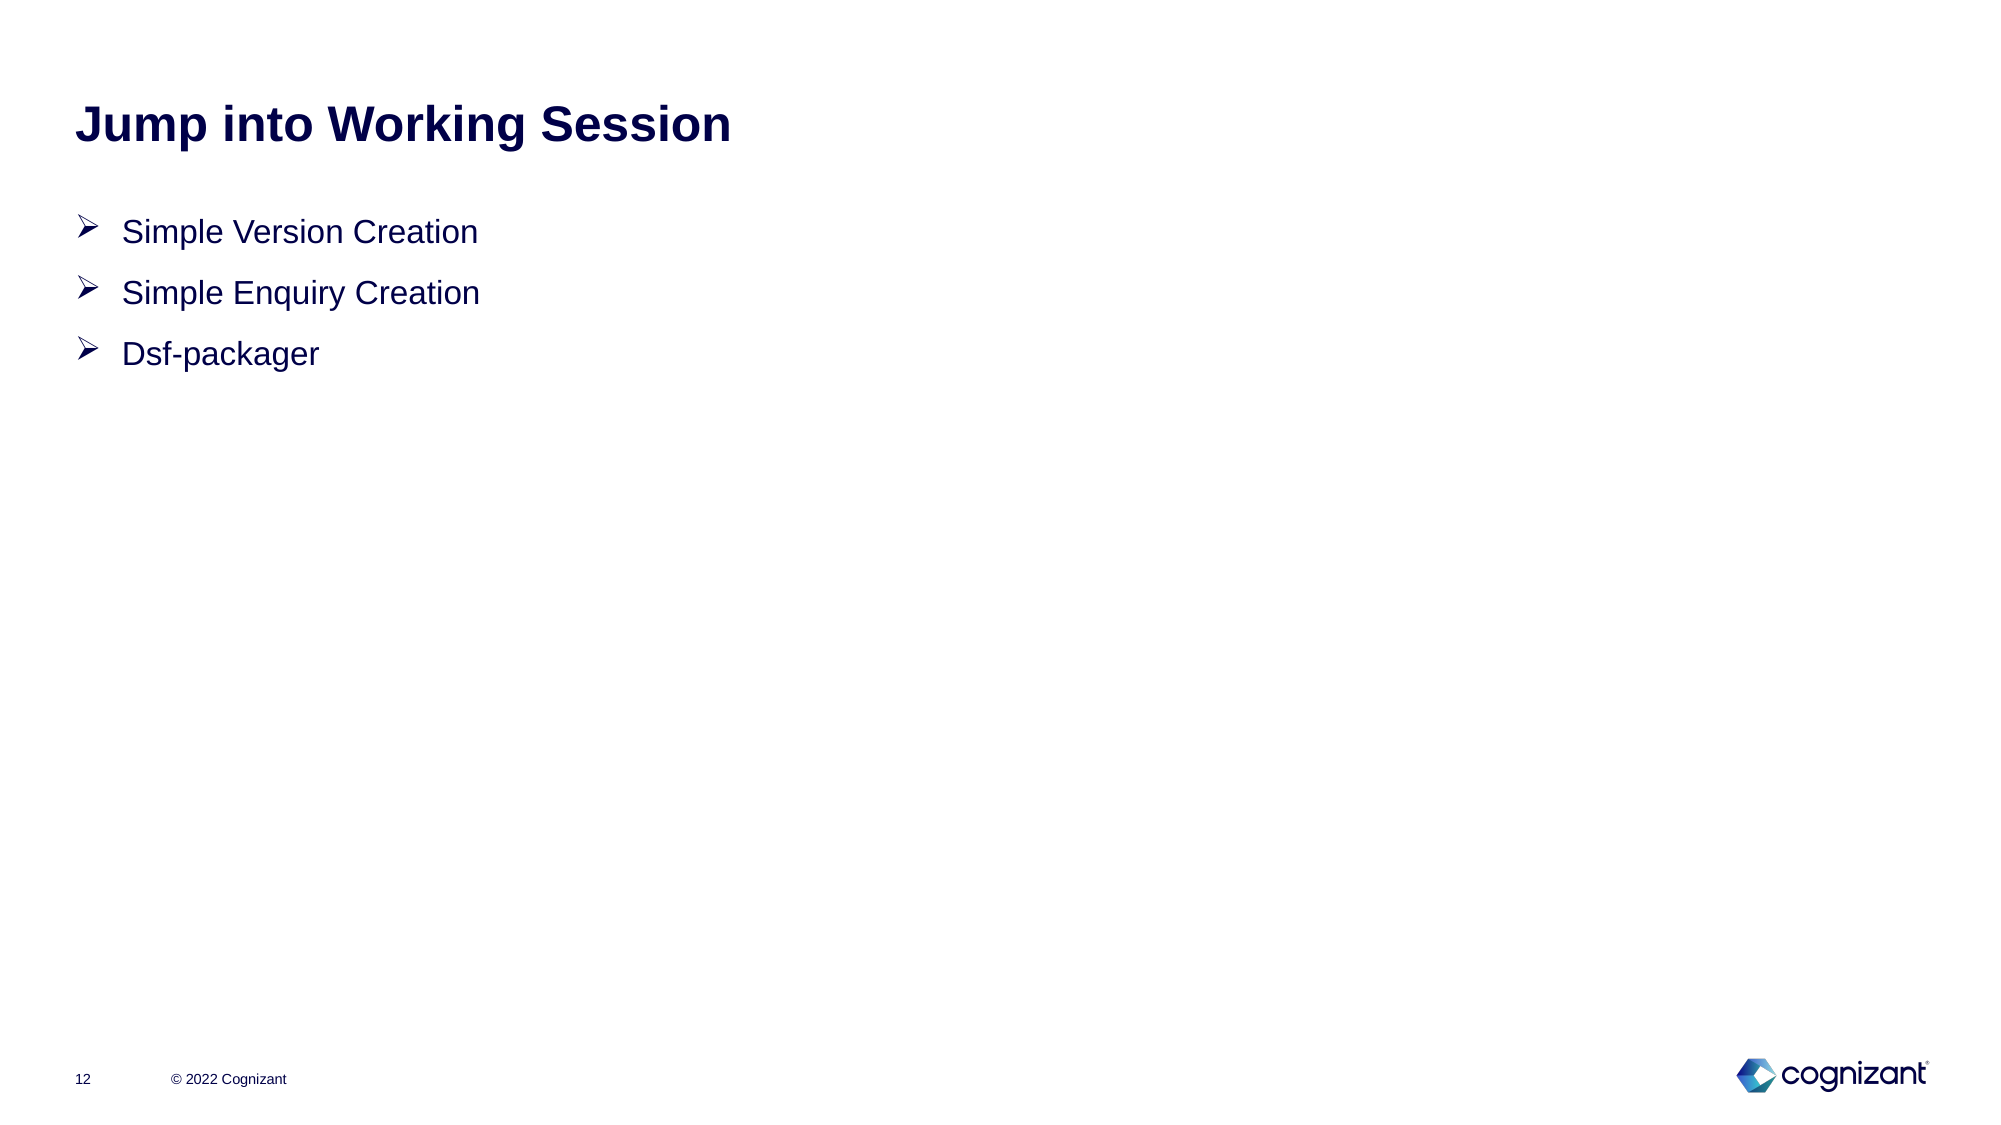

# Jump into Working Session
Simple Version Creation
Simple Enquiry Creation
Dsf-packager

© 2022 Cognizant
12